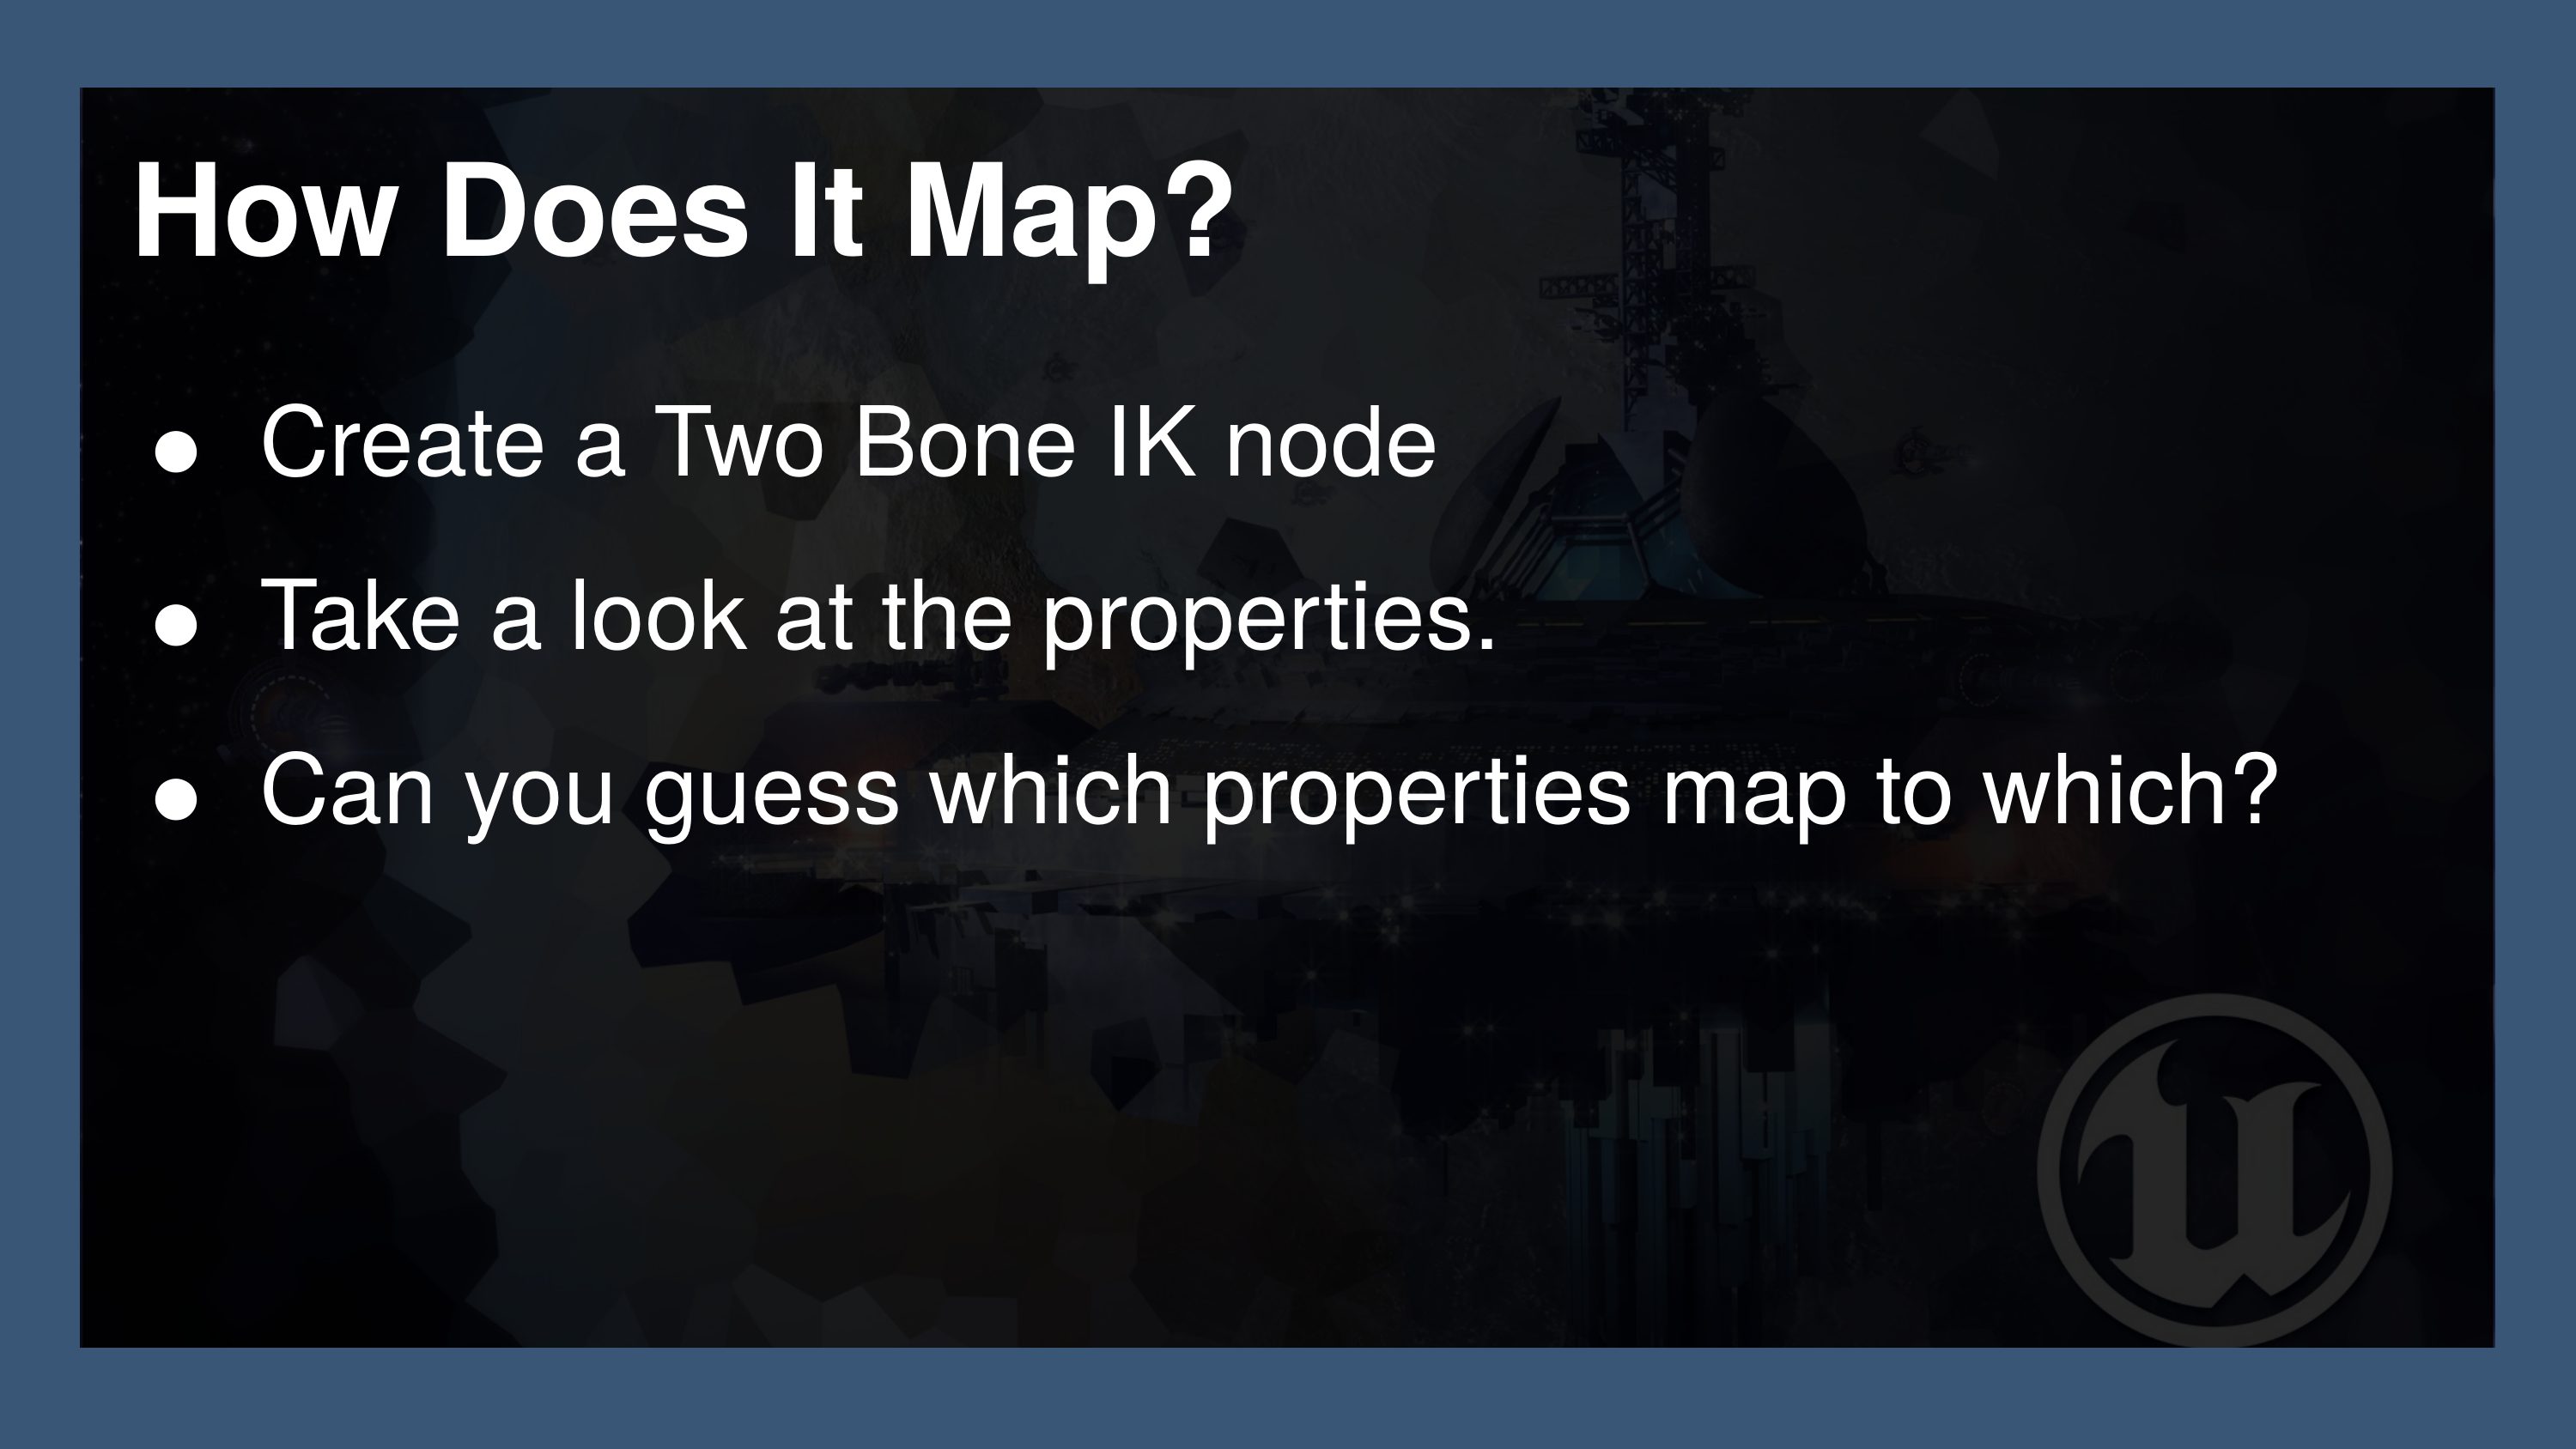

How Does It Map?
Create a Two Bone IK node
Take a look at the properties.
Can you guess which properties map to which?